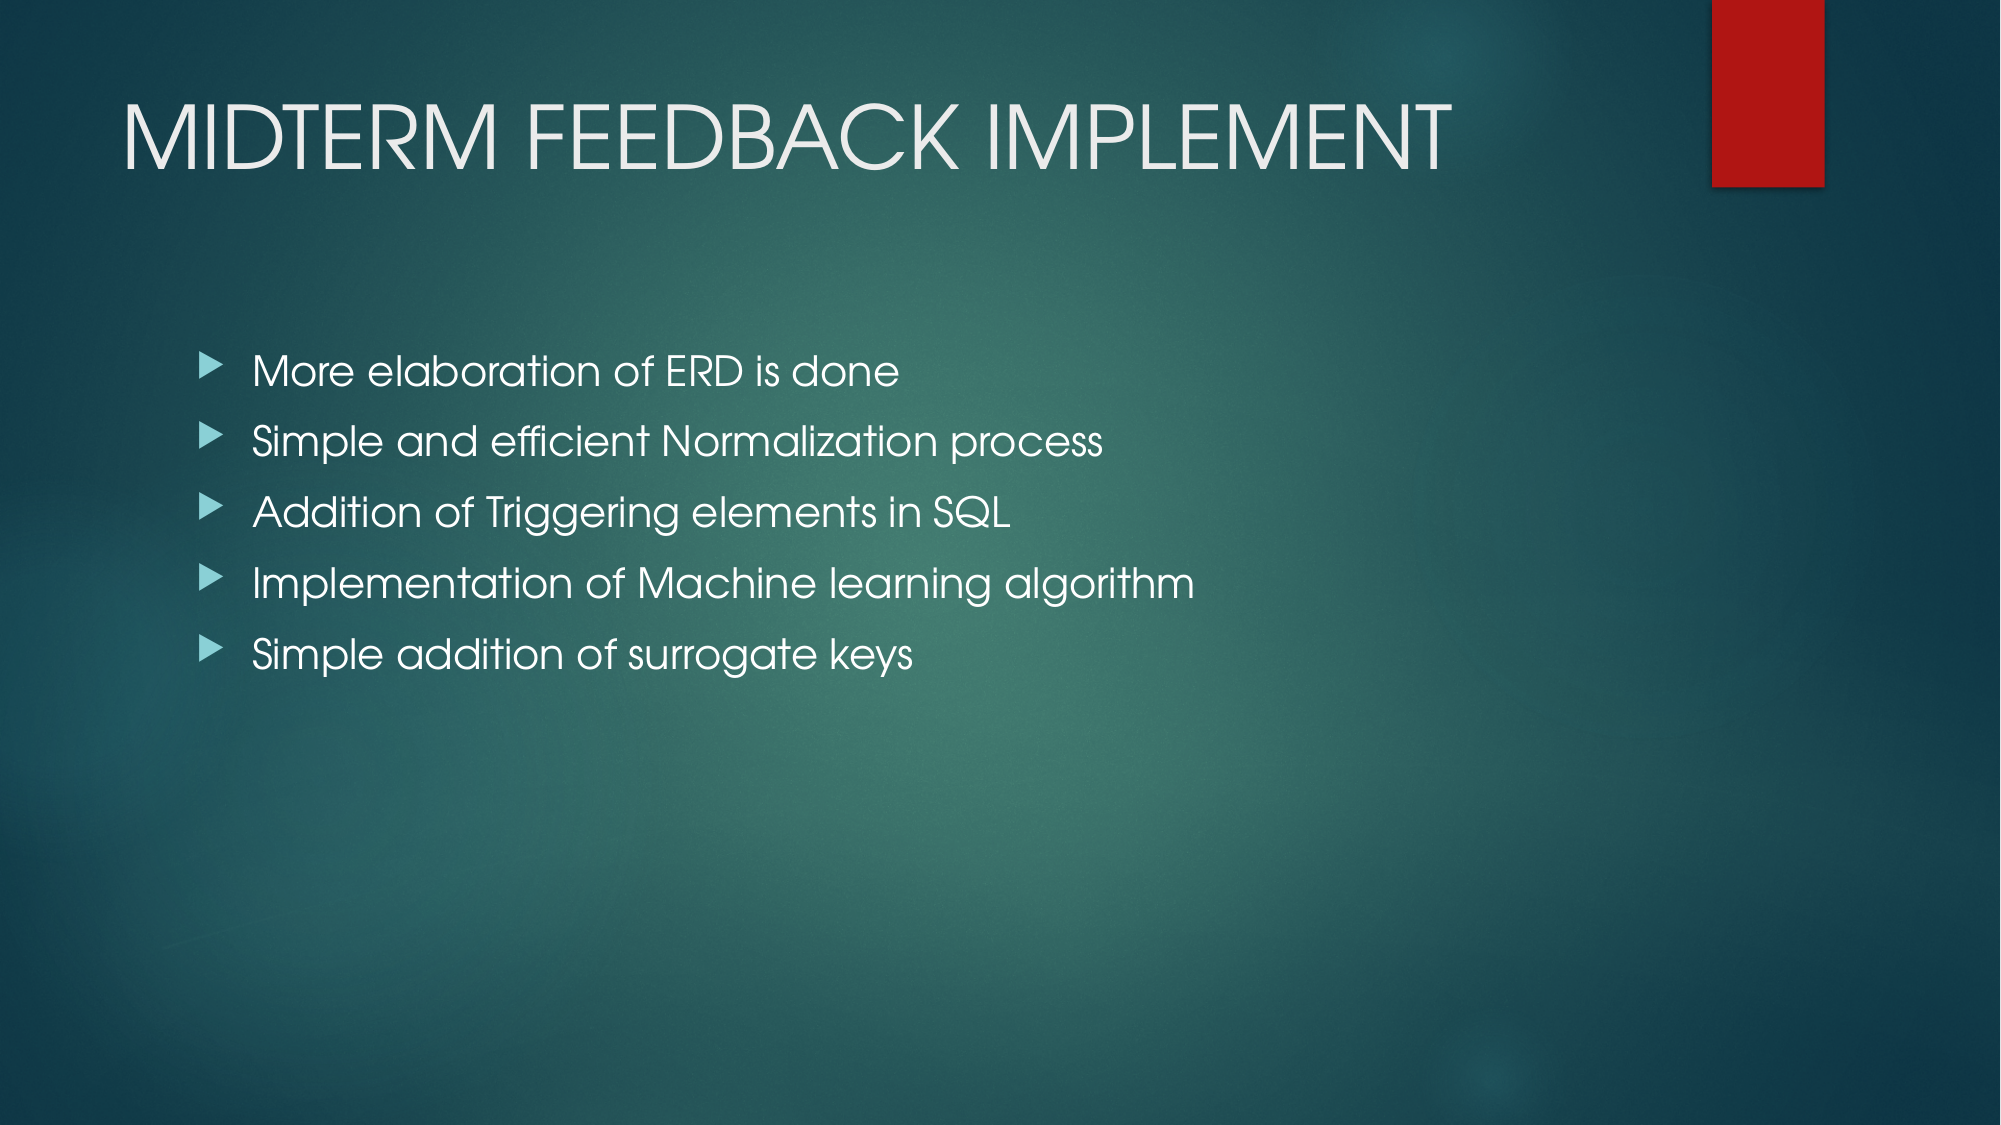

# MIDTERM FEEDBACK IMPLEMENT
More elaboration of ERD is done
Simple and efficient Normalization process
Addition of Triggering elements in SQL
Implementation of Machine learning algorithm
Simple addition of surrogate keys